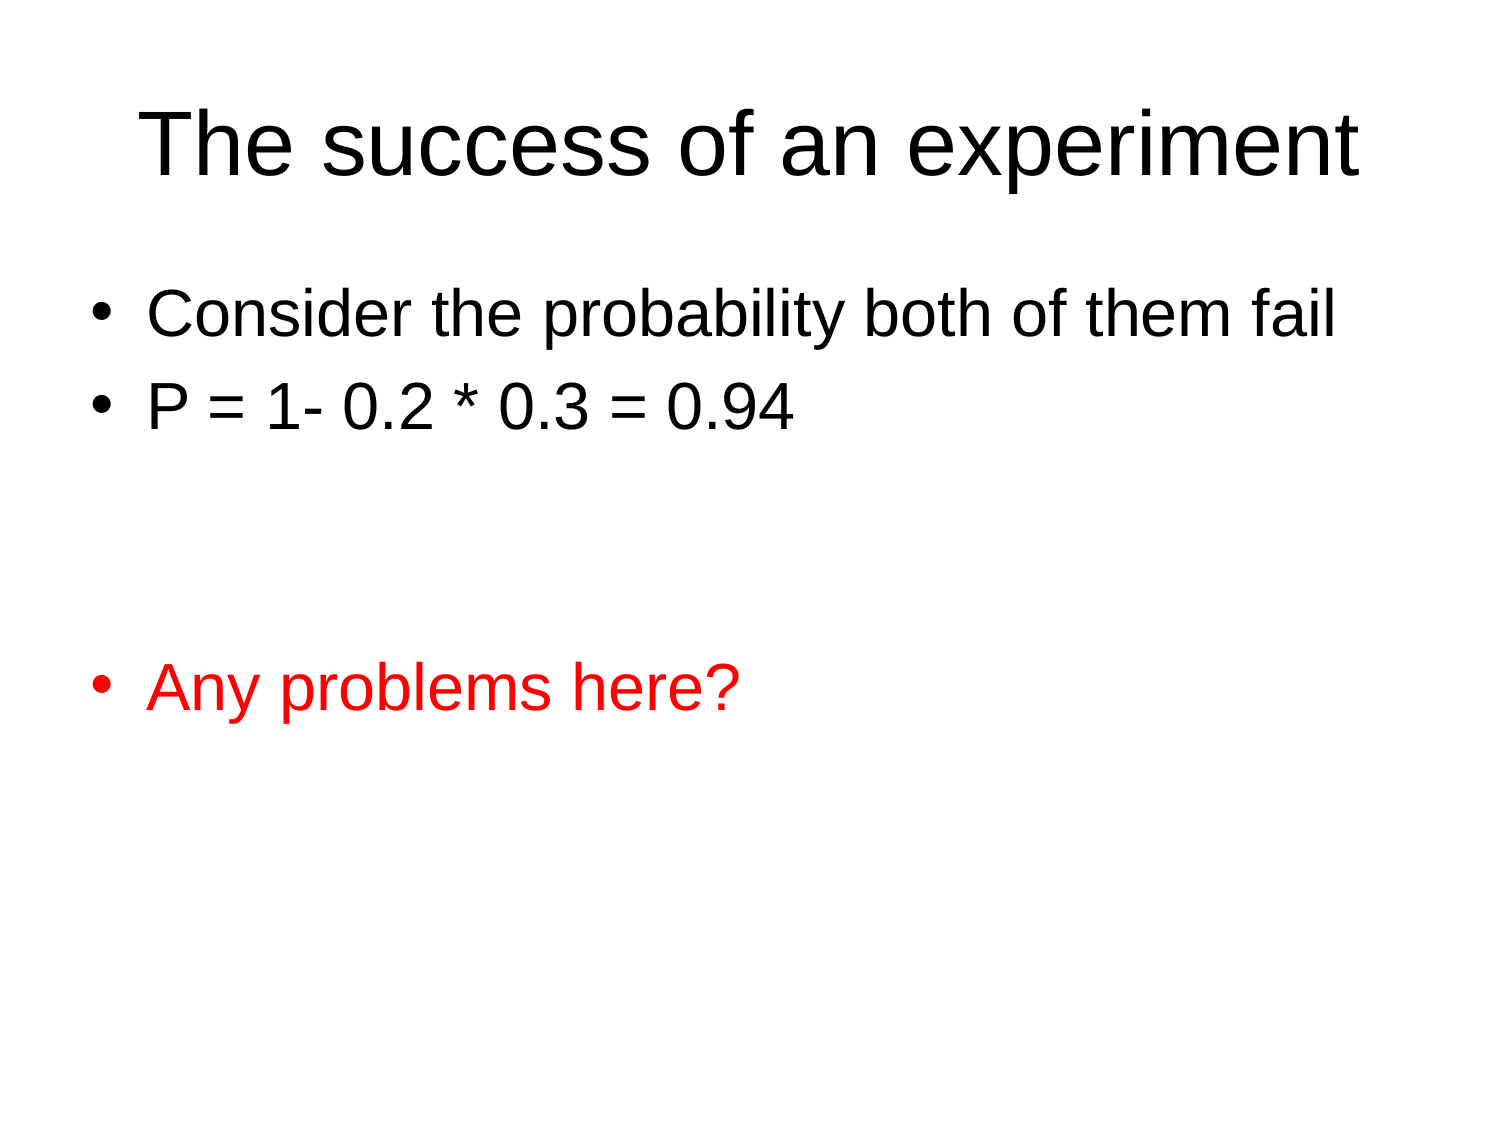

# The success of an experiment
Consider the probability both of them fail
P = 1- 0.2 * 0.3 = 0.94

Any problems here?